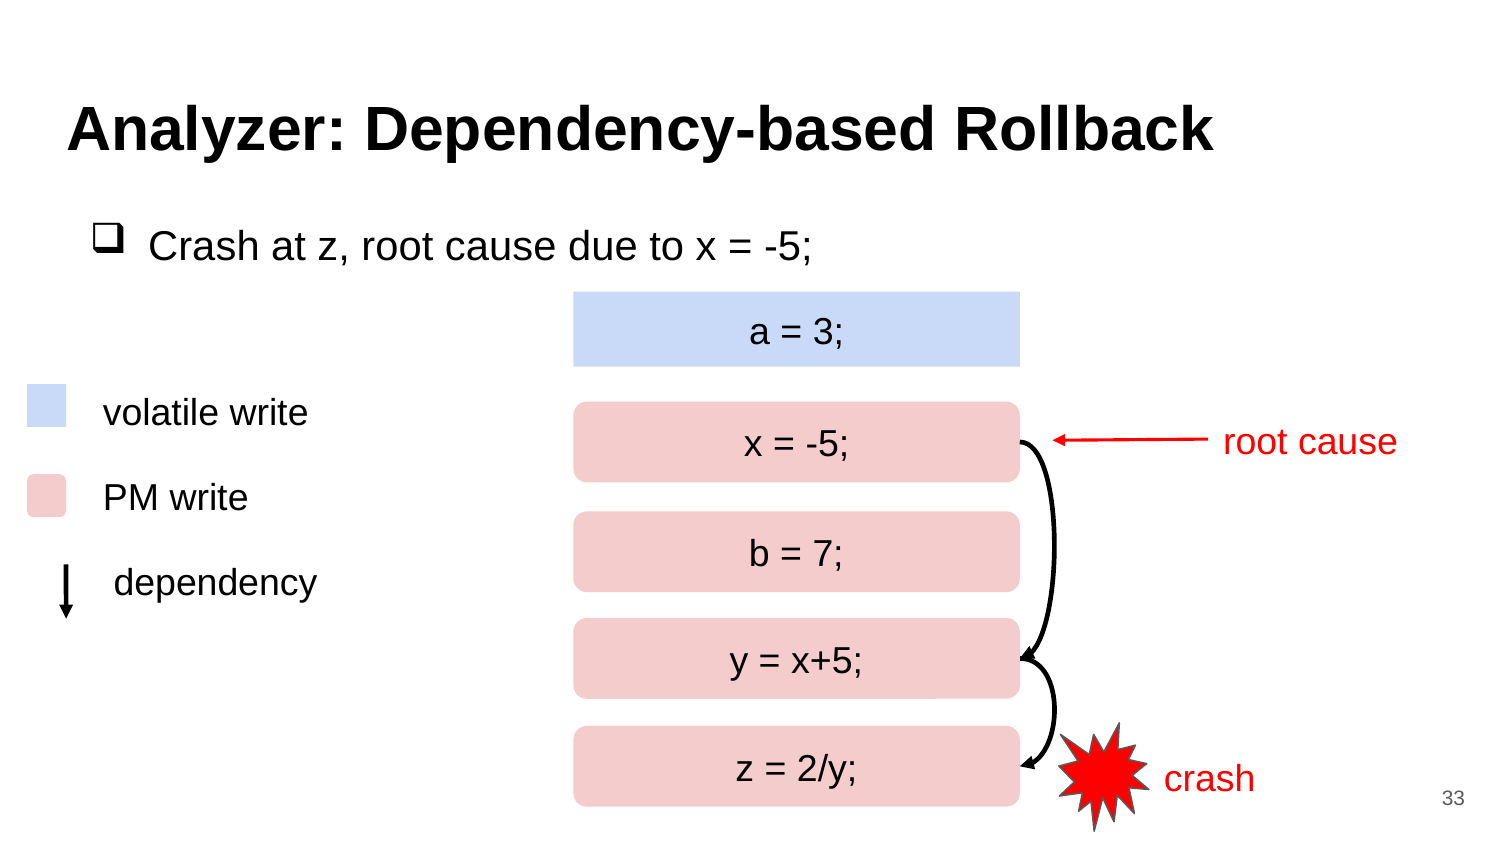

# Analyzer: Dependency-based Rollback
Crash at z, root cause due to x = -5;

a = 3;
volatile write

x = -5;
root cause
PM write

b = 7;
dependency
y = x+5;

z = 2/y;
crash
33